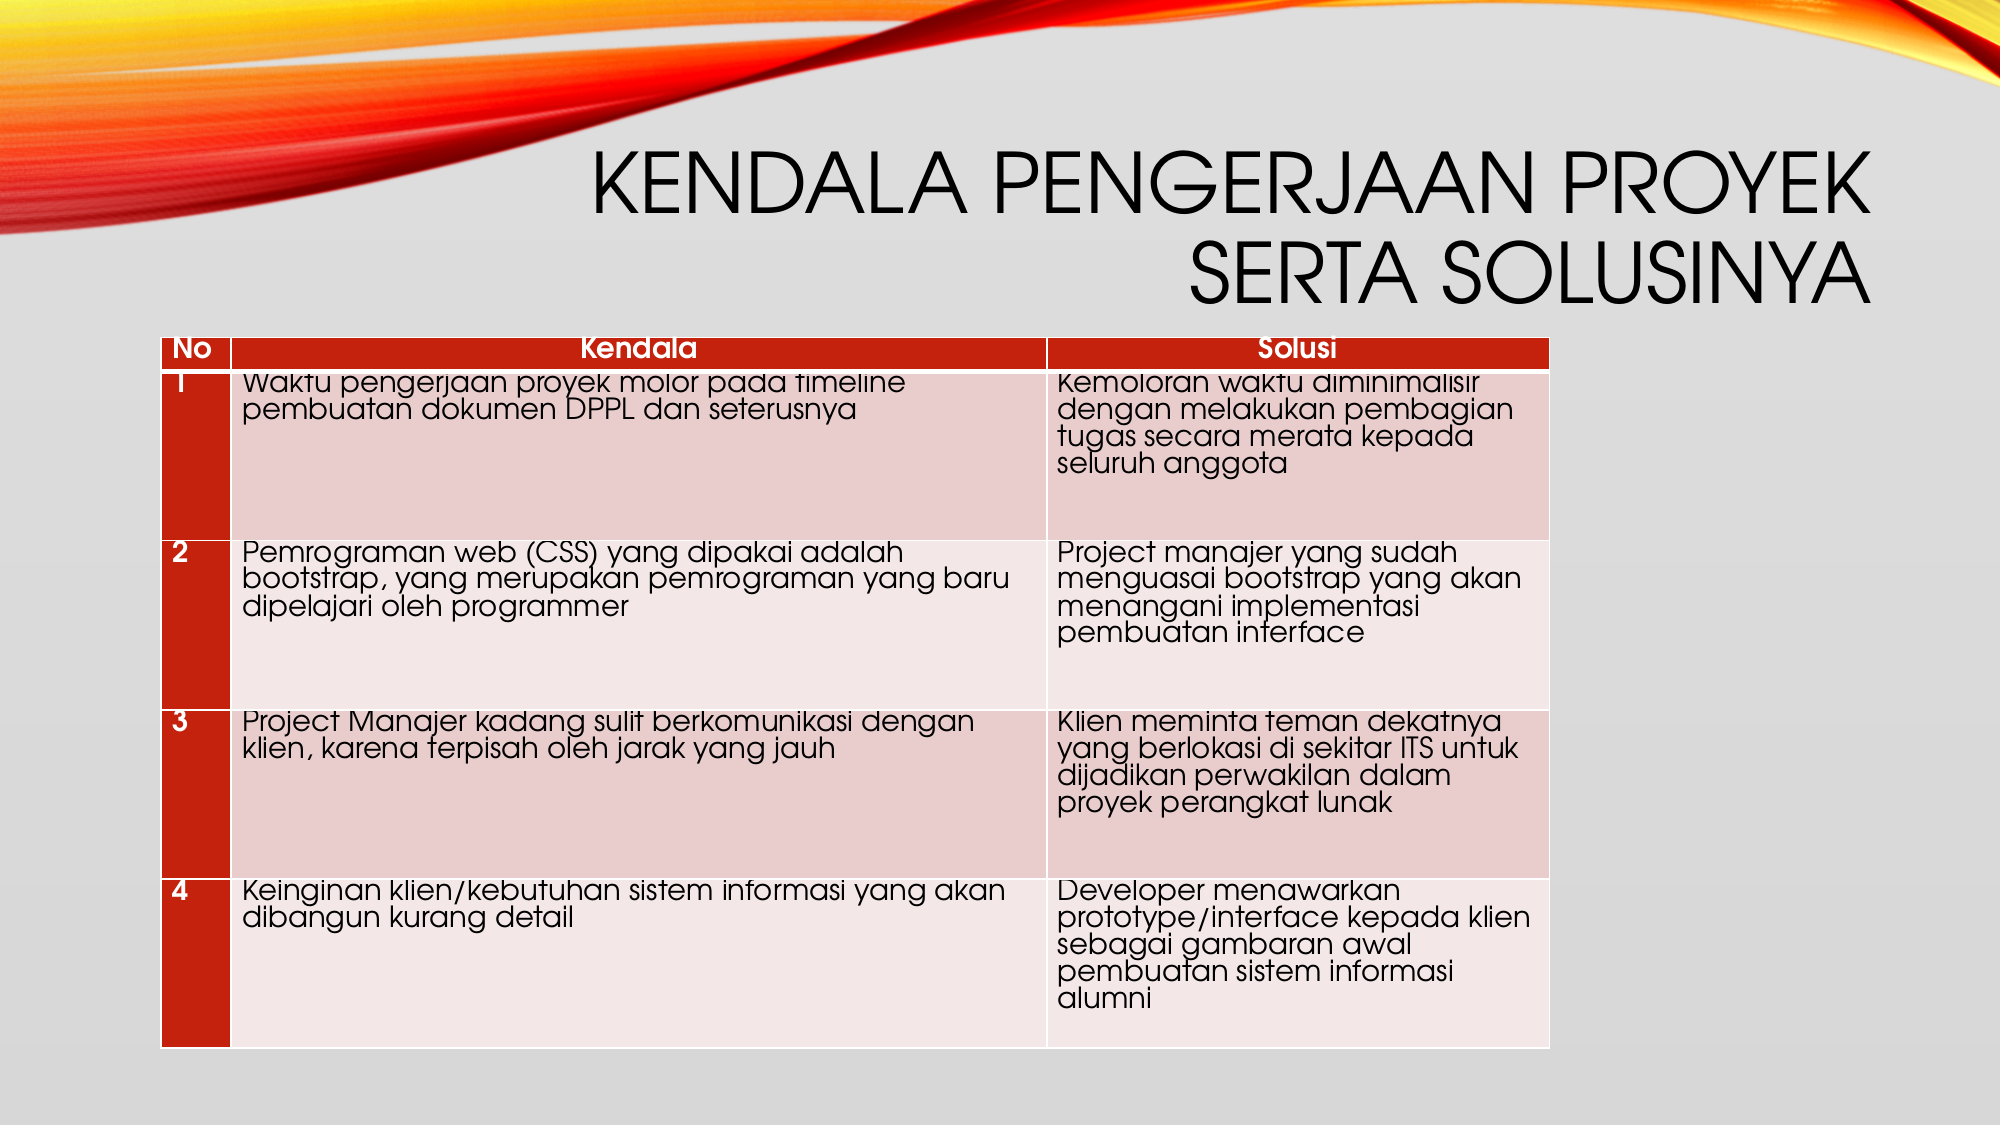

# Kendala Pengerjaan Proyek serta Solusinya
| No | Kendala | Solusi |
| --- | --- | --- |
| 1 | Waktu pengerjaan proyek molor pada timeline pembuatan dokumen DPPL dan seterusnya | Kemoloran waktu diminimalisir dengan melakukan pembagian tugas secara merata kepada seluruh anggota |
| 2 | Pemrograman web (CSS) yang dipakai adalah bootstrap, yang merupakan pemrograman yang baru dipelajari oleh programmer | Project manajer yang sudah menguasai bootstrap yang akan menangani implementasi pembuatan interface |
| 3 | Project Manajer kadang sulit berkomunikasi dengan klien, karena terpisah oleh jarak yang jauh | Klien meminta teman dekatnya yang berlokasi di sekitar ITS untuk dijadikan perwakilan dalam proyek perangkat lunak |
| 4 | Keinginan klien/kebutuhan sistem informasi yang akan dibangun kurang detail | Developer menawarkan prototype/interface kepada klien sebagai gambaran awal pembuatan sistem informasi alumni |